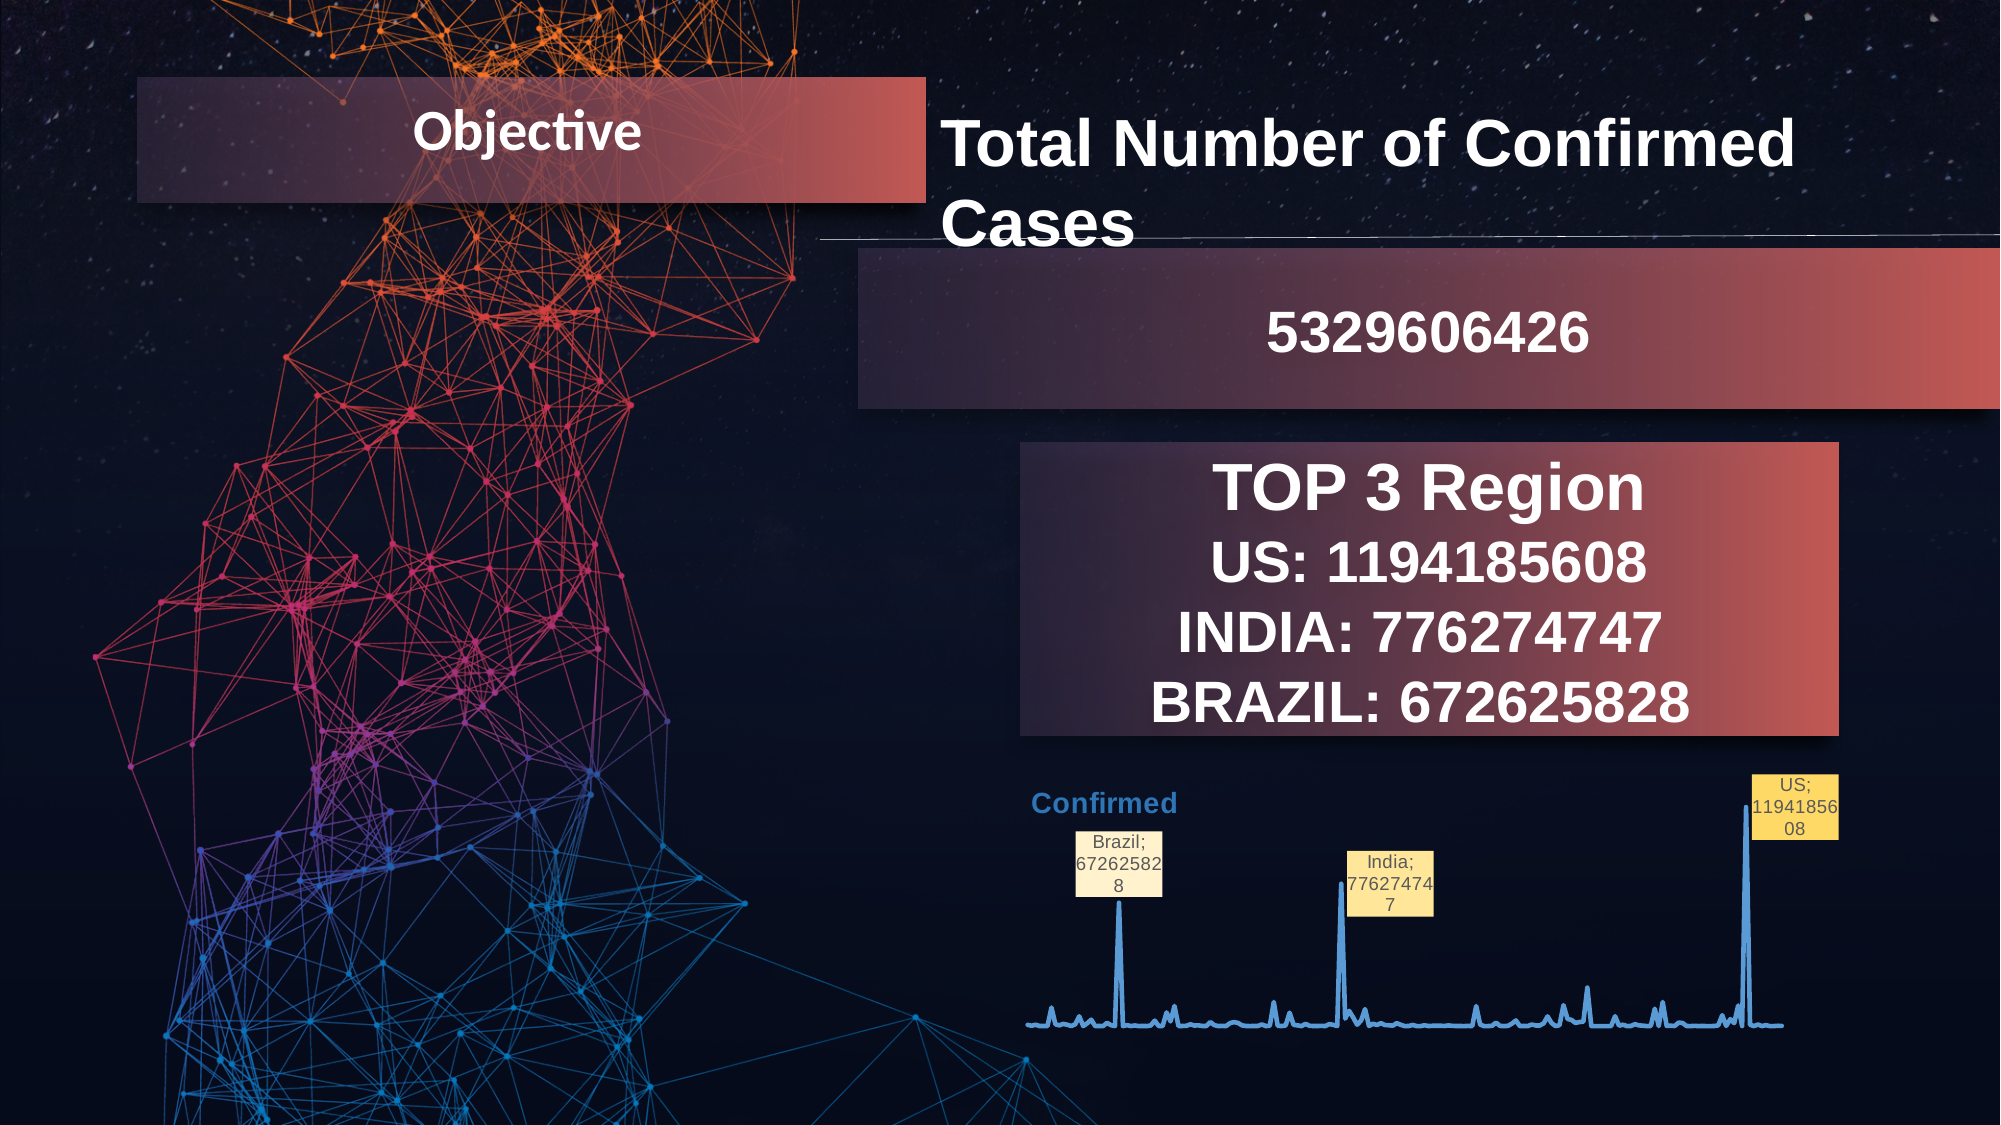

Objective
Total Number of Confirmed Cases
5329606426
TOP 3 Region
US: 1194185608
INDIA: 776274747
BRAZIL: 672625828

### Chart: Confirmed

| Category | Confirmed  |
|---|---|
| Afghanistan | 6964141.0 |
| Albania | 2187035.0 |
| Algeria | 7699205.0 |
| Andorra | 452707.0 |
| Angola | 835392.0 |
| Antigua and Barbuda | 18246.0 |
| Argentina | 101199633.0 |
| Armenia | 9916862.0 |
| Australia | 4219178.0 |
| Austria | 12001330.0 |
| Azerbaijan | 7319963.0 |
| Bahamas | 535054.0 |
| Bahrain | 10149133.0 |
| Bangladesh | 53508013.0 |
| Barbados | 35516.0 |
| Belarus | 15286119.0 |
| Belgium | 34785750.0 |
| Belize | 289191.0 |
| Benin | 365024.0 |
| Bhutan | 38405.0 |
| Bolivia | 17991034.0 |
| Bosnia and Herzegovina | 4883355.0 |
| Botswana | 534970.0 |
| Brazil | 672625828.0 |
| Brunei | 36512.0 |
| Bulgaria | 5459479.0 |
| Burkina Faso | 342641.0 |
| Burma | 3357020.0 |
| Burundi | 75714.0 |
| Cabo Verde | 867626.0 |
| Cambodia | 52318.0 |
| Cameroon | 3443096.0 |
| Canada | 29678732.0 |
| Central African Republic | 801923.0 |
| Chad | 220732.0 |
| Chile | 74509355.0 |
| China | 25529516.0 |
| Colombia | 109763829.0 |
| Comoros | 76798.0 |
| Congo (Brazzaville) | 702730.0 |
| Congo (Kinshasa) | 1772062.0 |
| Costa Rica | 9713162.0 |
| Cote d'Ivoire | 3031927.0 |
| Croatia | 4382854.0 |
| Cuba | 895207.0 |
| Cyprus | 506066.0 |
| Czechia | 22205075.0 |
| Denmark | 5545221.0 |
| Diamond Princess | 205772.0 |
| Djibouti | 1022955.0 |
| Dominica | 6519.0 |
| Dominican Republic | 16301895.0 |
| Ecuador | 21939506.0 |
| Egypt | 17149620.0 |
| El Salvador | 4085875.0 |
| Equatorial Guinea | 778603.0 |
| Eritrea | 61607.0 |
| Estonia | 744962.0 |
| Eswatini | 704259.0 |
| Ethiopia | 9179472.0 |
| Fiji | 6245.0 |
| Finland | 2249000.0 |
| France | 131389505.0 |
| Gabon | 1420032.0 |
| Gambia | 388741.0 |
| Georgia | 3301722.0 |
| Germany | 73160996.0 |
| Ghana | 7018120.0 |
| Greece | 4073134.0 |
| Grenada | 5877.0 |
| Guatemala | 12461850.0 |
| Guinea | 1727371.0 |
| Guinea-Bissau | 411171.0 |
| Guyana | 363515.0 |
| Haiti | 1414085.0 |
| Holy See | 3592.0 |
| Honduras | 10842456.0 |
| Hungary | 6786189.0 |
| Iceland | 634598.0 |
| India | 776274747.0 |
| Indonesia | 40739446.0 |
| Iran | 83171716.0 |
| Iraq | 46706818.0 |
| Ireland | 8013024.0 |
| Israel | 29942564.0 |
| Italy | 93007677.0 |
| Jamaica | 781579.0 |
| Japan | 12595004.0 |
| Jordan | 5894540.0 |
| Kazakhstan | 16190026.0 |
| Kenya | 6028649.0 |
| Korea, South | 4552370.0 |
| Kosovo | 2461310.0 |
| Kuwait | 16285094.0 |
| Kyrgyzstan | 6966333.0 |
| Laos | 5215.0 |
| Latvia | 642852.0 |
| Lebanon | 6329184.0 |
| Lesotho | 194731.0 |
| Liberia | 223338.0 |
| Libya | 4746882.0 |
| Liechtenstein | 53445.0 |
| Lithuania | 1716428.0 |
| Luxembourg | 2131054.0 |
| Madagascar | 2181239.0 |
| Malawi | 791249.0 |
| Malaysia | 3571444.0 |
| Maldives | 1363334.0 |
| Mali | 556641.0 |
| Malta | 567068.0 |
| Marshall Islands | 84.0 |
| Mauritania | 1147779.0 |
| Mauritius | 89571.0 |
| Mexico | 109423176.0 |
| Moldova | 8282049.0 |
| Monaco | 46402.0 |
| Mongolia | 62184.0 |
| Montenegro | 1718002.0 |
| Morocco | 19181820.0 |
| Mozambique | 1098934.0 |
| MS Zaandam | 2204.0 |
| Namibia | 1252700.0 |
| Nepal | 13500647.0 |
| Netherlands | 30849246.0 |
| New Zealand | 406032.0 |
| Nicaragua | 763961.0 |
| Niger | 255617.0 |
| Nigeria | 8872356.0 |
| North Macedonia | 3504189.0 |
| Norway | 3110544.0 |
| Oman | 15127650.0 |
| Pakistan | 52891457.0 |
| Panama | 16489481.0 |
| Papua New Guinea | 61870.0 |
| Paraguay | 5210427.0 |
| Peru | 114006289.0 |
| Philippines | 39462518.0 |
| Poland | 33913737.0 |
| Portugal | 17450805.0 |
| Qatar | 22132442.0 |
| Romania | 24294814.0 |
| Russia | 210001592.0 |
| Rwanda | 619198.0 |
| Saint Kitts and Nevis | 4079.0 |
| Saint Lucia | 10380.0 |
| Saint Vincent and the Grenadines | 11146.0 |
| San Marino | 183562.0 |
| Sao Tome and Principe | 162832.0 |
| Saudi Arabia | 53660690.0 |
| Senegal | 2263037.0 |
| Serbia | 7404755.0 |
| Seychelles | 22094.0 |
| Sierra Leone | 370652.0 |
| Singapore | 10688836.0 |
| Slovakia | 3924367.0 |
| Slovenia | 2517901.0 |
| Solomon Islands | 545.0 |
| Somalia | 671505.0 |
| South Africa | 94953230.0 |
| South Sudan | 460546.0 |
| Spain | 131450388.0 |
| Sri Lanka | 1069356.0 |
| Sudan | 2300729.0 |
| Suriname | 583897.0 |
| Sweden | 19207511.0 |
| Switzerland | 16856536.0 |
| Syria | 541908.0 |
| Taiwan | 122084.0 |
| Tajikistan | 1608618.0 |
| Tanzania | 113461.0 |
| Thailand | 819391.0 |
| Timor-Leste | 5976.0 |
| Togo | 278867.0 |
| Trinidad and Tobago | 481320.0 |
| Tunisia | 4045969.0 |
| Turkey | 59337299.0 |
| Uganda | 1088181.0 |
| Ukraine | 37729744.0 |
| United Arab Emirates | 16405671.0 |
| United Kingdom | 112294239.0 |
| Uruguay | 403075.0 |
| US | 1194185608.0 |
| Uzbekistan | 7348962.0 |
| Vanuatu | 21.0 |
| Venezuela | 8939086.0 |
| Vietnam | 175796.0 |
| West Bank and Gaza | 5192933.0 |
| Western Sahara | 2161.0 |
| Yemen | 318430.0 |
| Zambia | 1854409.0 |
| Zimbabwe | 969942.0 |